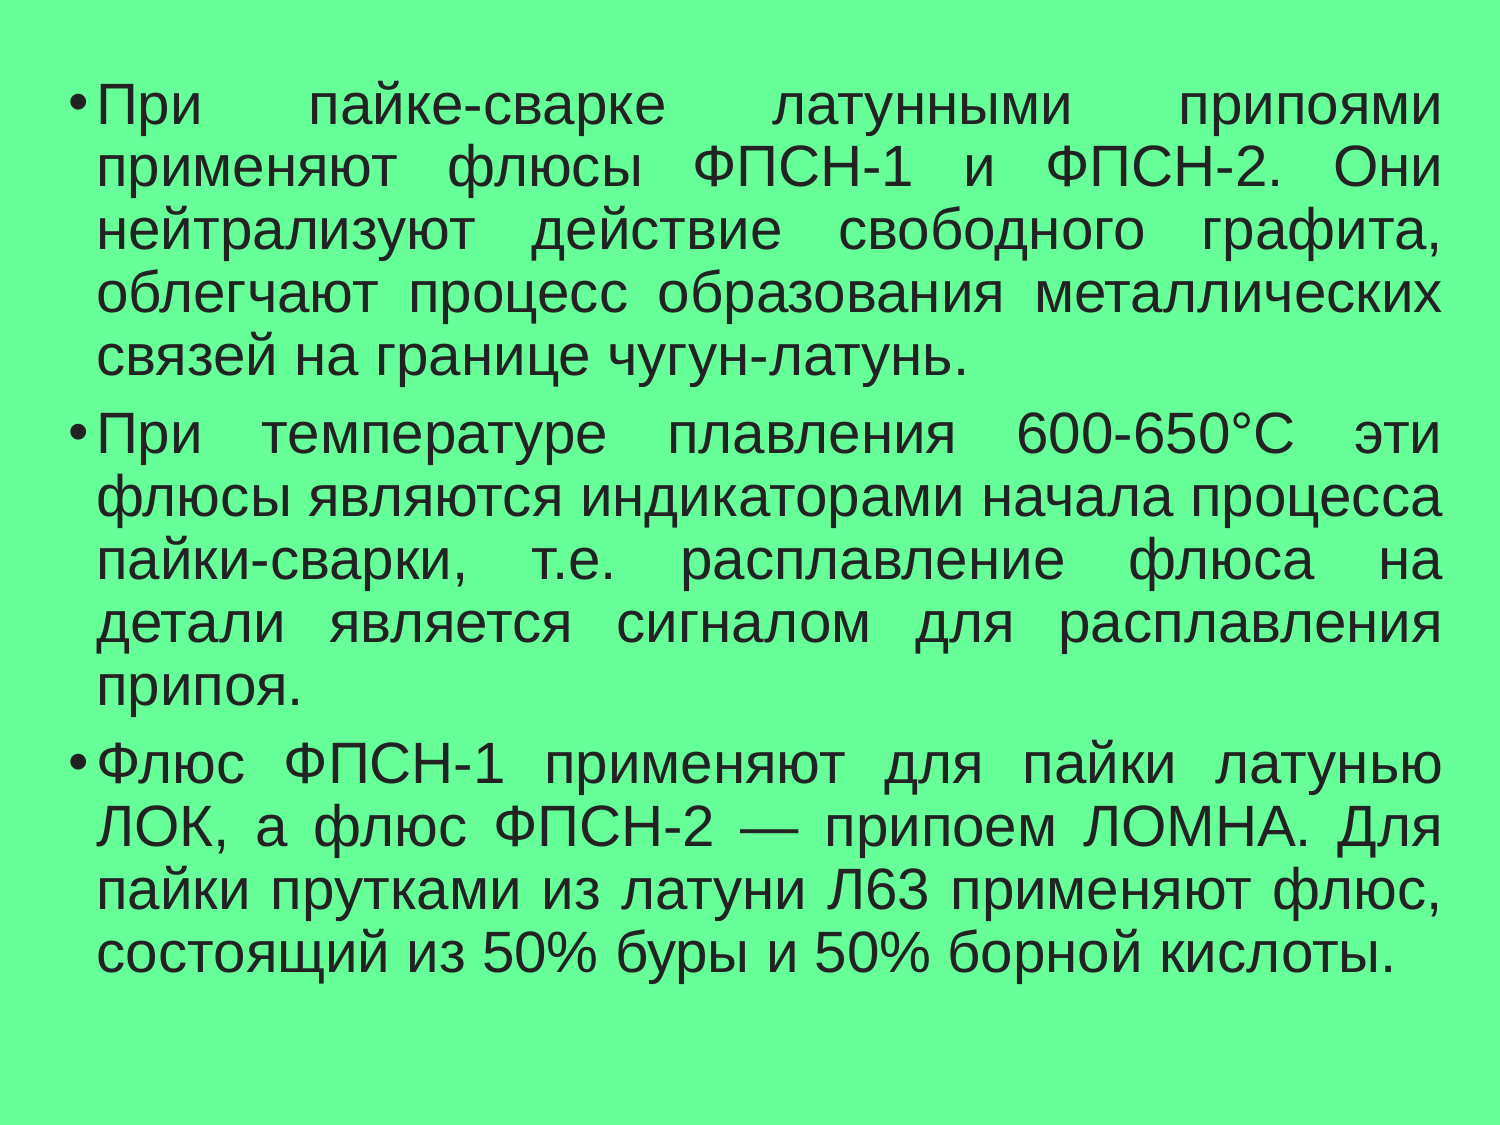

При пайке-сварке латунными припоями применяют флюсы ФПСН-1 и ФПСН-2. Они нейтрализуют действие свободного графита, облегчают процесс образования металлических связей на границе чугун-латунь.
При температуре плавления 600-650°С эти флюсы являются индикаторами начала процесса пайки-сварки, т.е. расплавление флюса на детали является сигналом для расплавления припоя.
Флюс ФПСН-1 применяют для пайки латунью ЛОК, а флюс ФПСН-2 — припоем ЛОМНА. Для пайки прутками из латуни Л63 применяют флюс, состоящий из 50% буры и 50% борной кислоты.